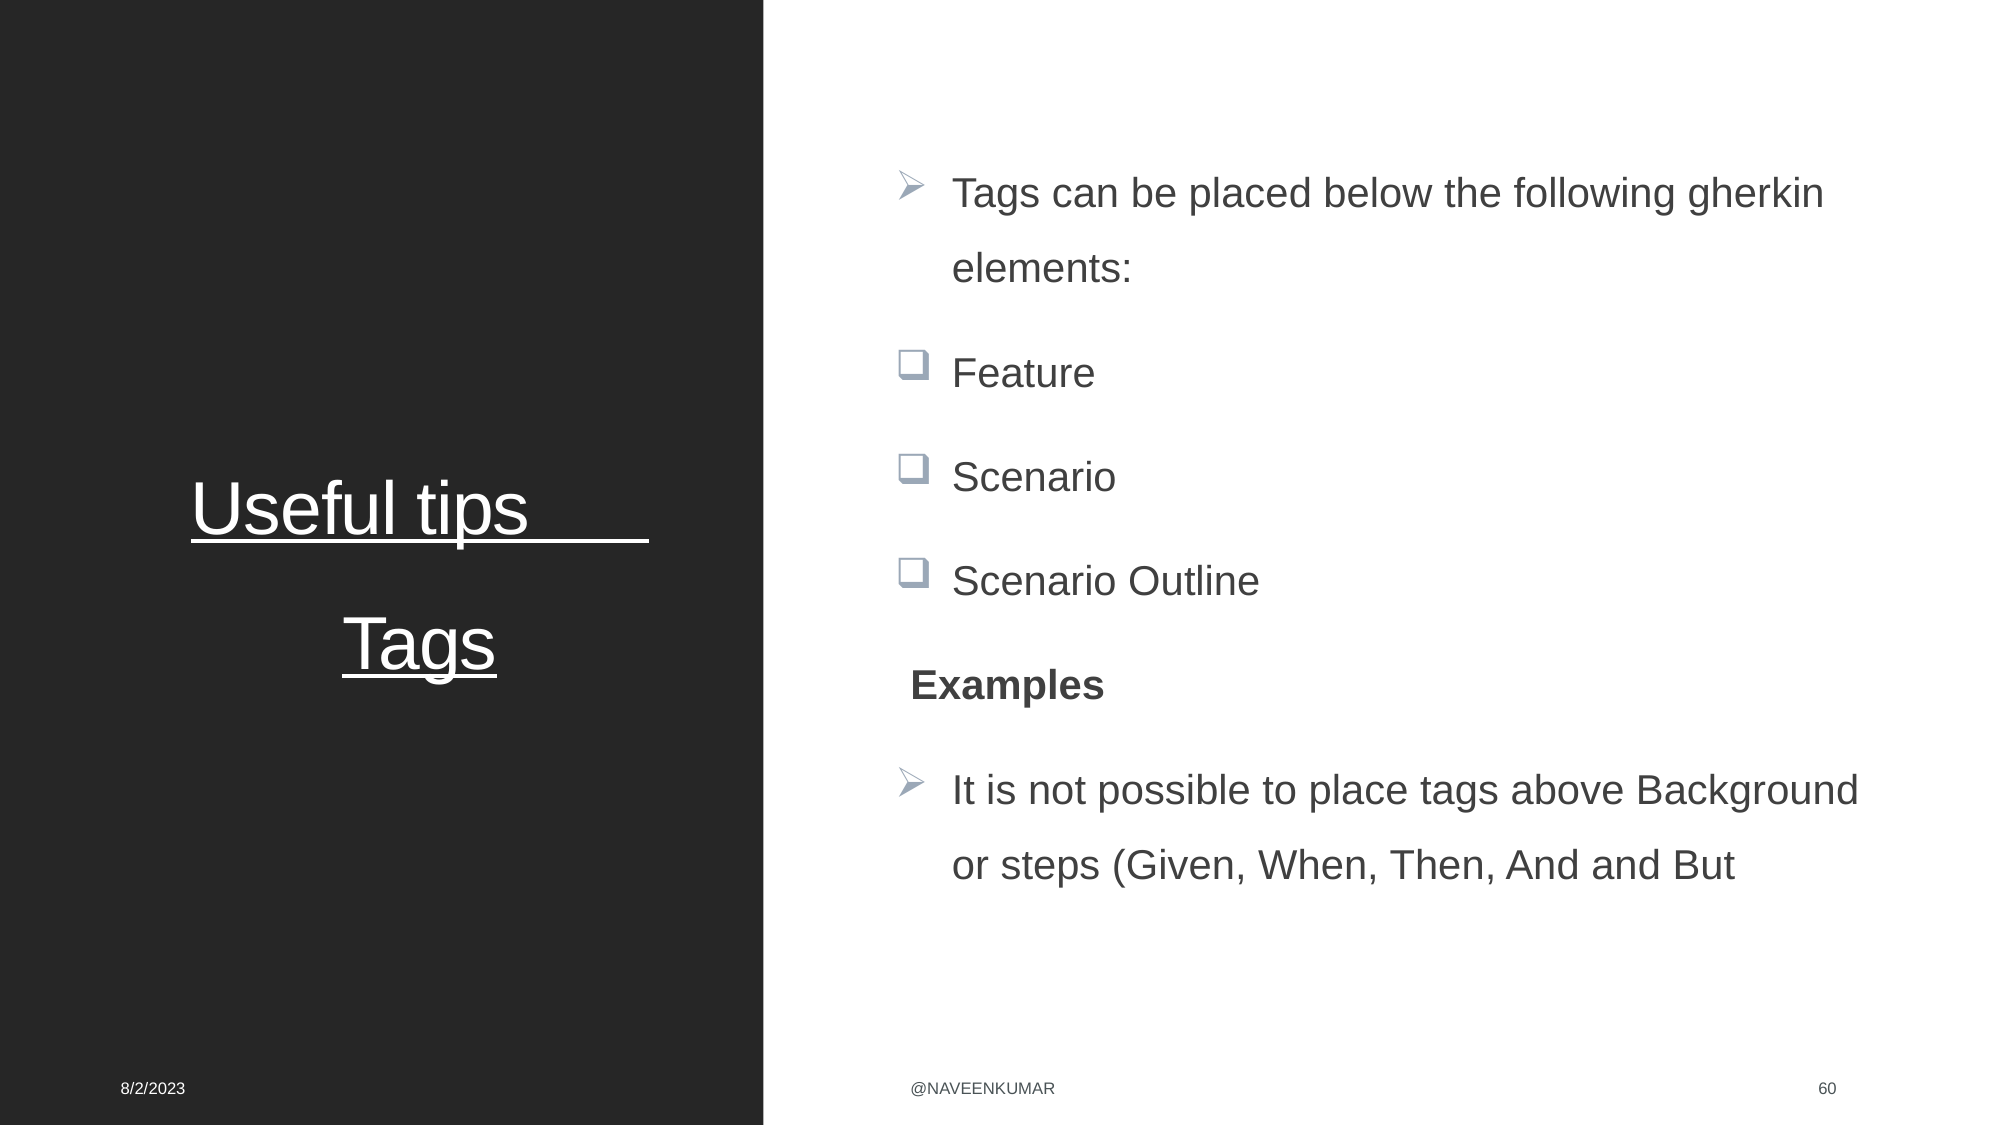

# Useful tips Tags
Tags can be placed below the following gherkin elements:
Feature
Scenario
Scenario Outline
Examples
It is not possible to place tags above Background or steps (Given, When, Then, And and But
8/2/2023
@NAVEENKUMAR
60